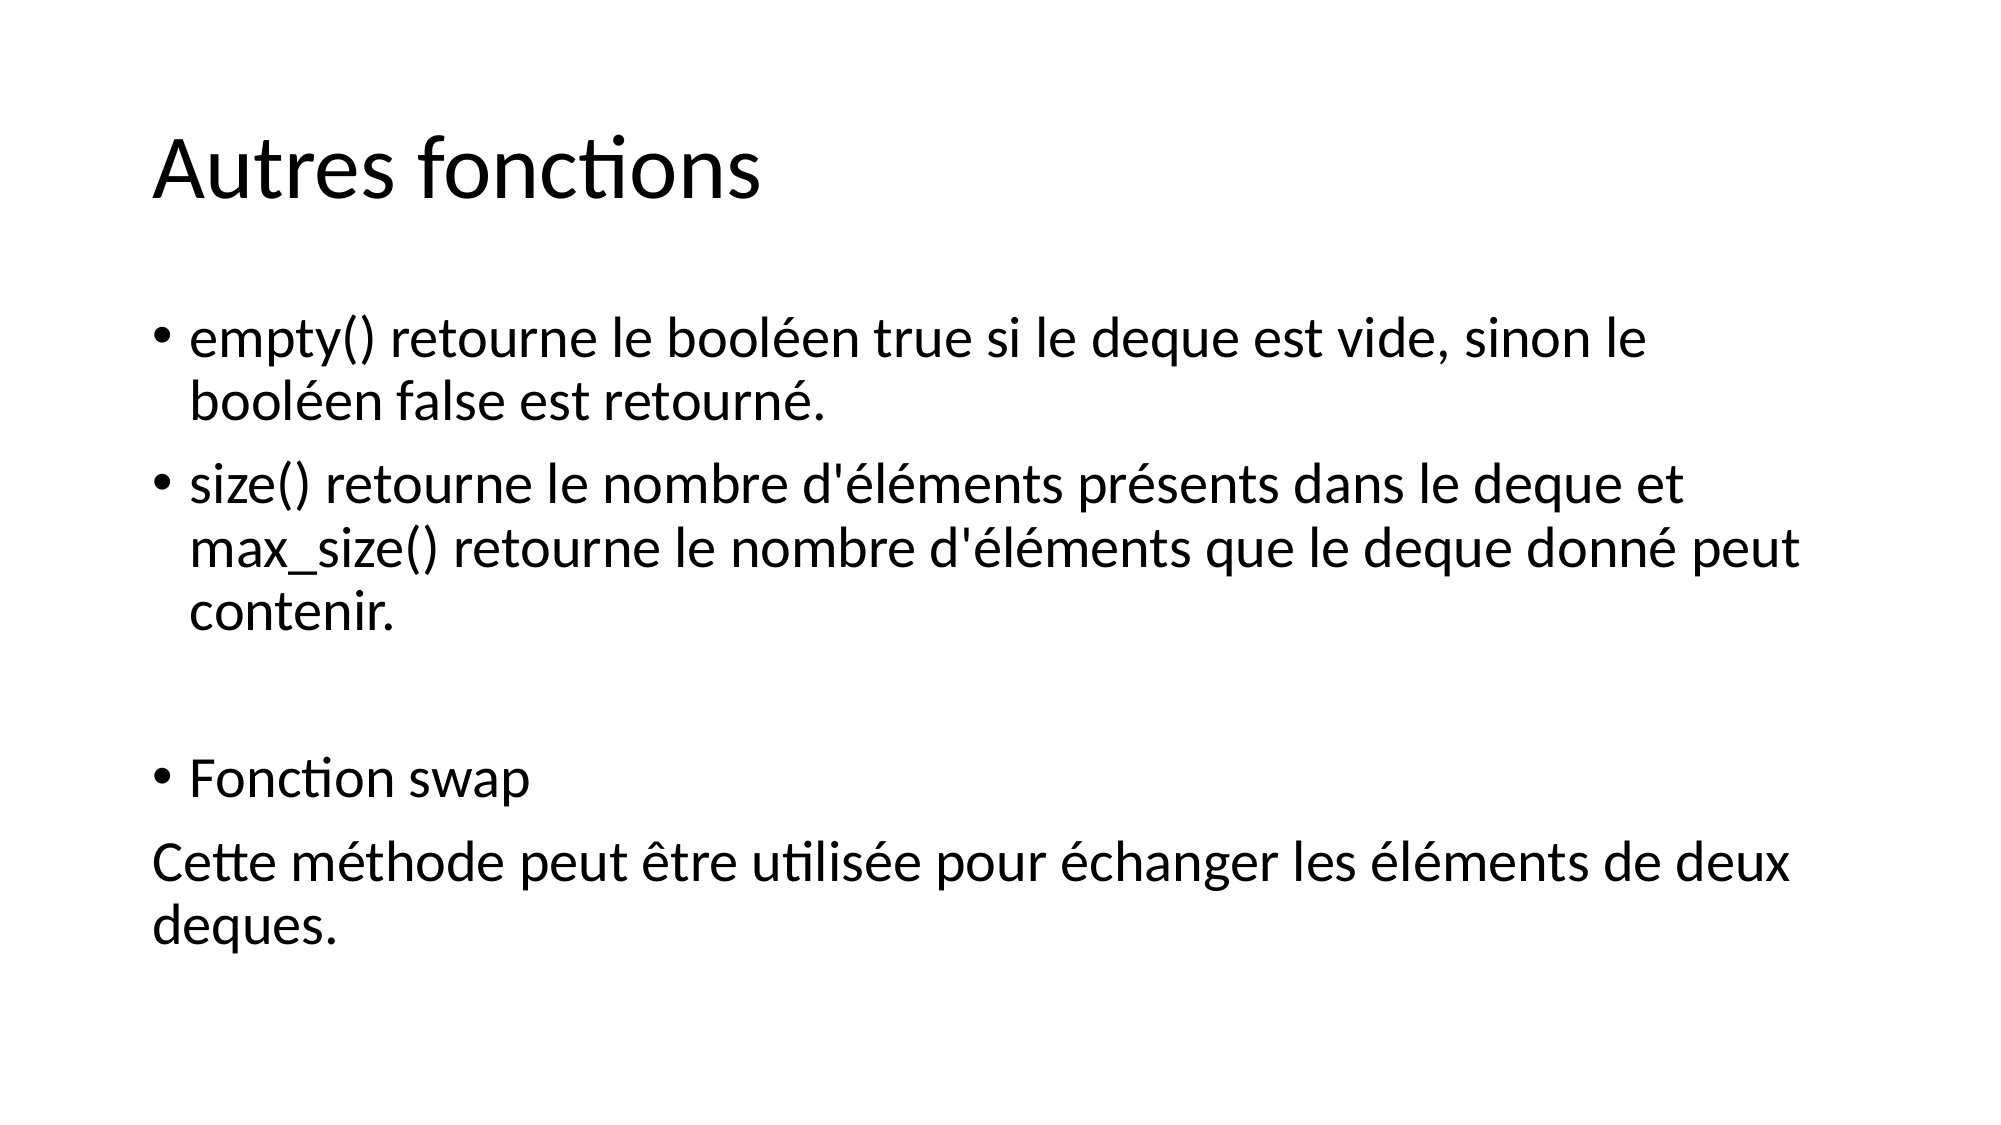

# Autres fonctions
empty() retourne le booléen true si le deque est vide, sinon le booléen false est retourné.
size() retourne le nombre d'éléments présents dans le deque et max_size() retourne le nombre d'éléments que le deque donné peut contenir.

Fonction swap
Cette méthode peut être utilisée pour échanger les éléments de deux deques.